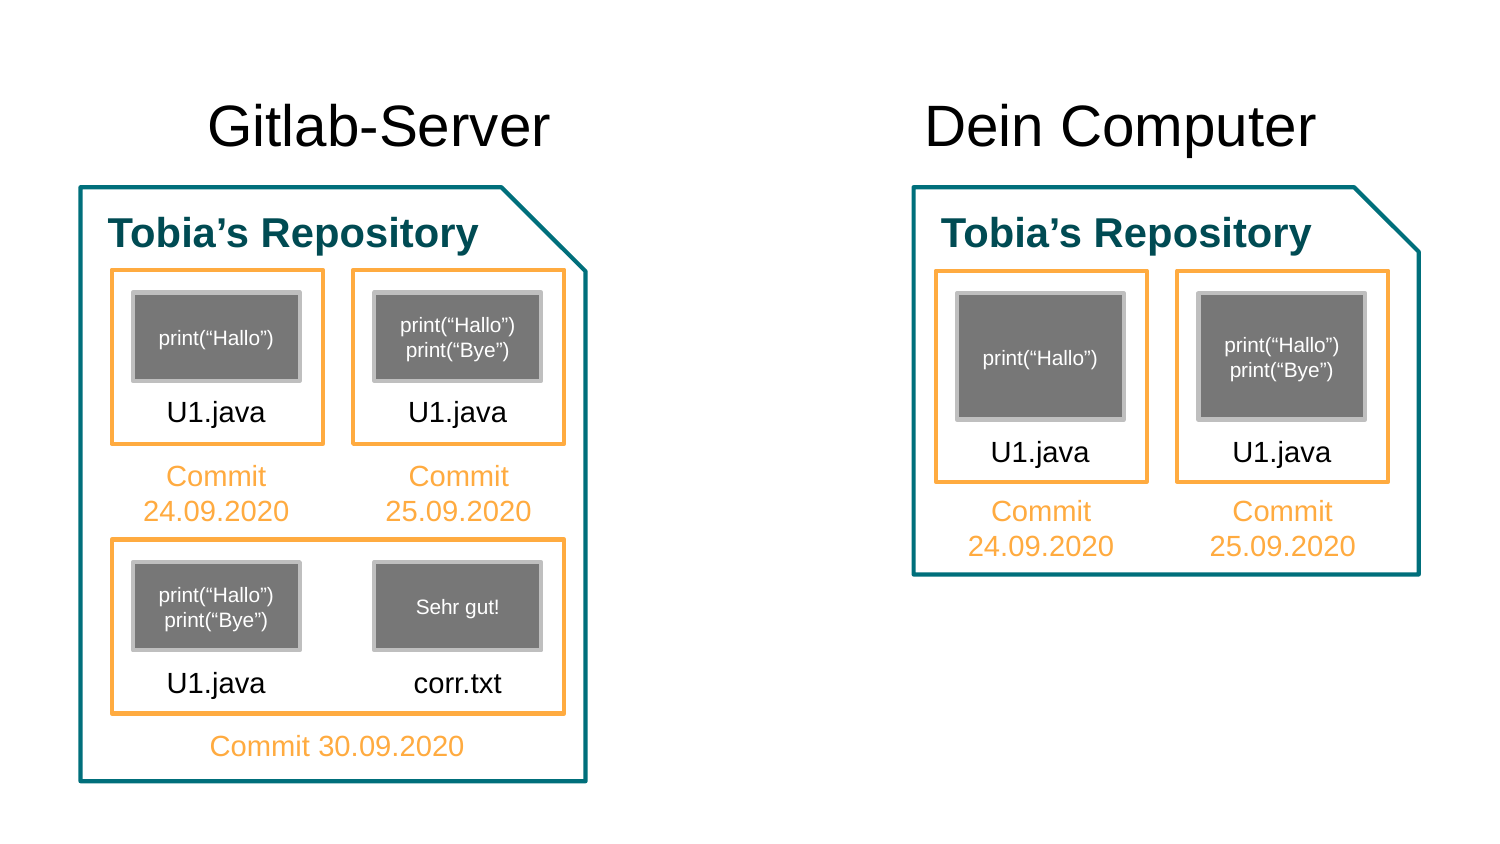

# Gitlab-Server
Dein Computer

Tobia’s Repository

Commit 24.09.2020
print(“Hallo”)
U1.java

Commit 25.09.2020
print(“Hallo”)
print(“Bye”)
U1.java

Commit 30.09.2020
print(“Hallo”)
print(“Bye”)
U1.java
Sehr gut!
corr.txt

Tobia’s Repository

Commit 24.09.2020
print(“Hallo”)
U1.java

Commit 25.09.2020
print(“Hallo”)
print(“Bye”)
U1.java